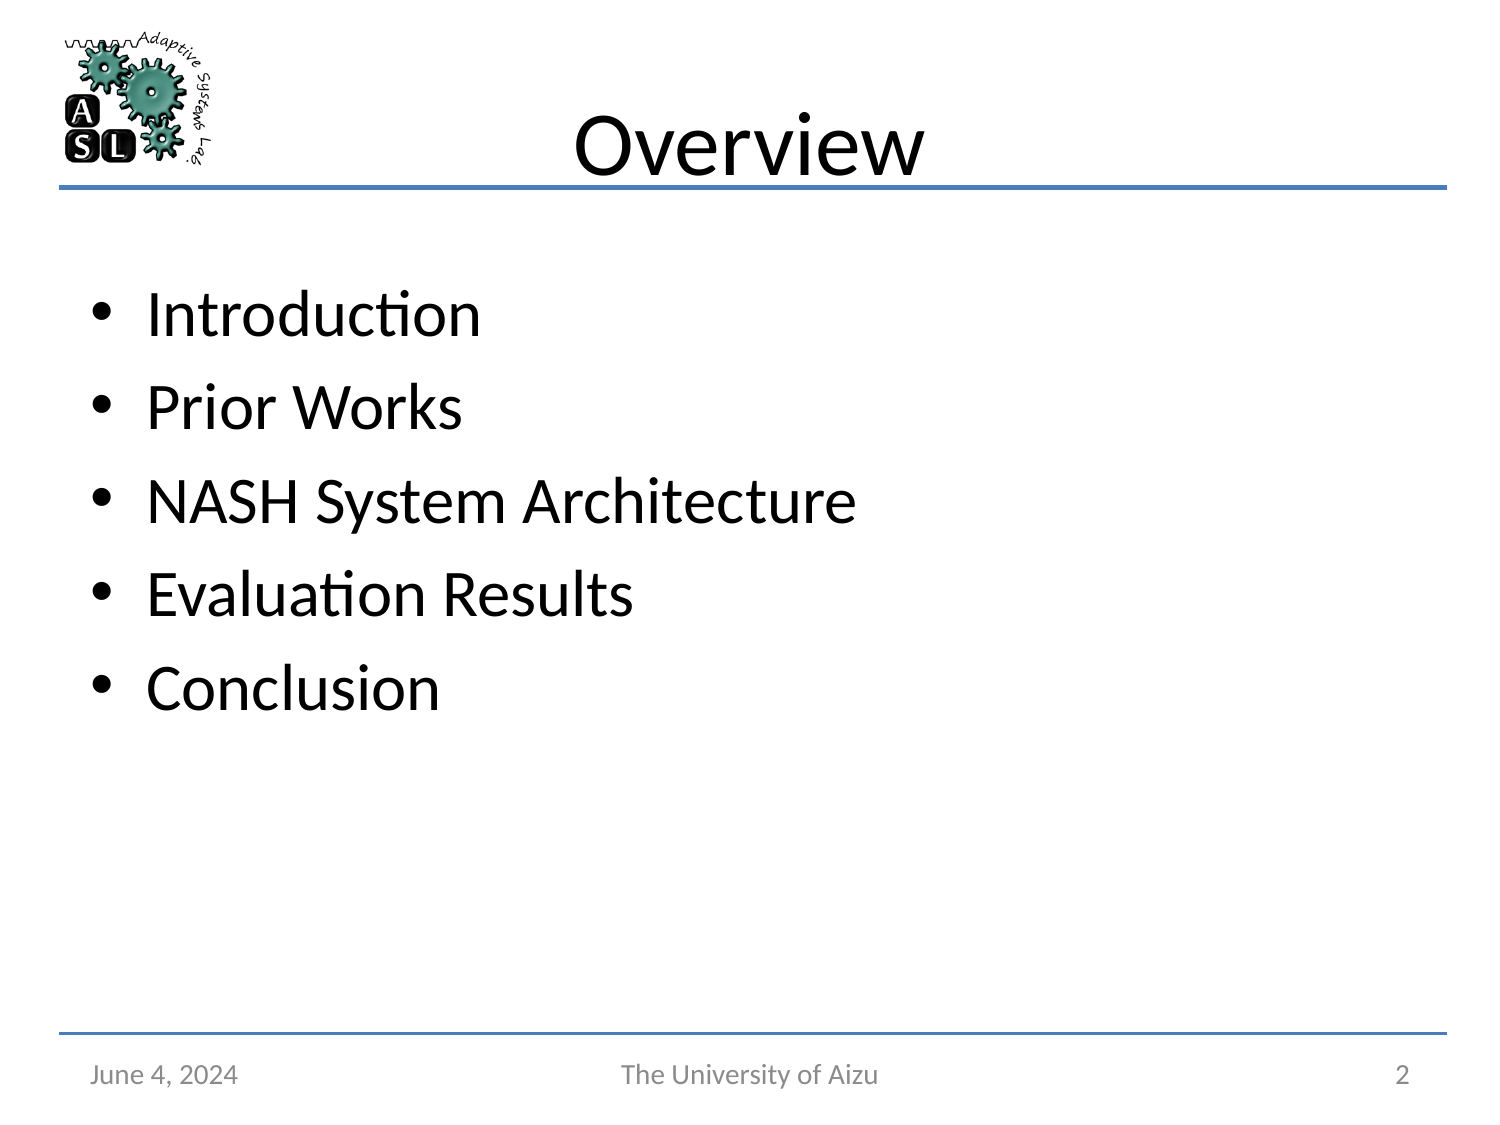

# Overview
Introduction
Prior Works
NASH System Architecture
Evaluation Results
Conclusion
June 4, 2024
The University of Aizu
2